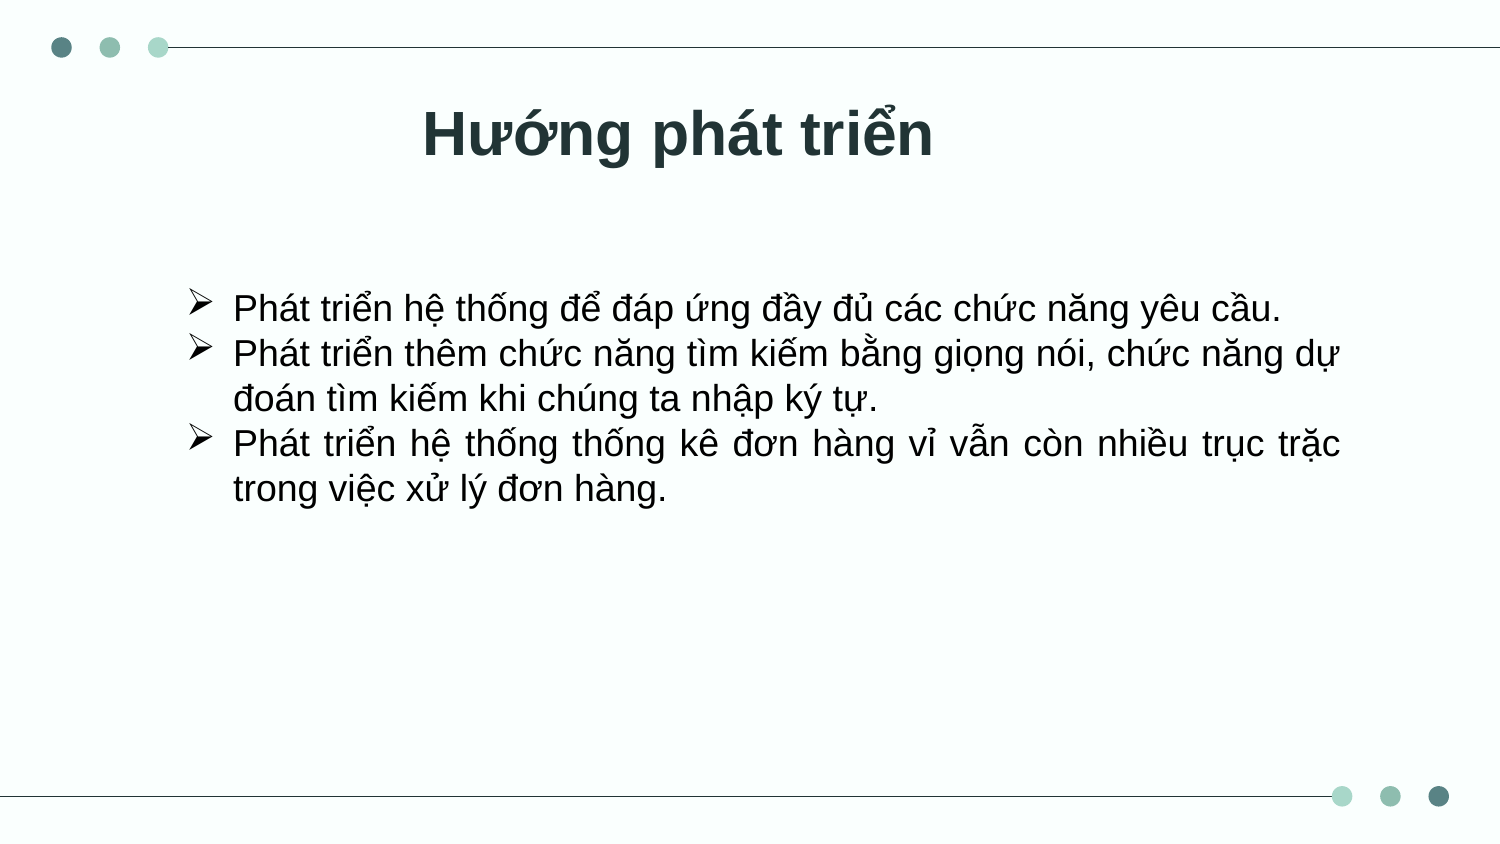

# Hướng phát triển
Phát triển hệ thống để đáp ứng đầy đủ các chức năng yêu cầu.
Phát triển thêm chức năng tìm kiếm bằng giọng nói, chức năng dự đoán tìm kiếm khi chúng ta nhập ký tự.
Phát triển hệ thống thống kê đơn hàng vỉ vẫn còn nhiều trục trặc trong việc xử lý đơn hàng.